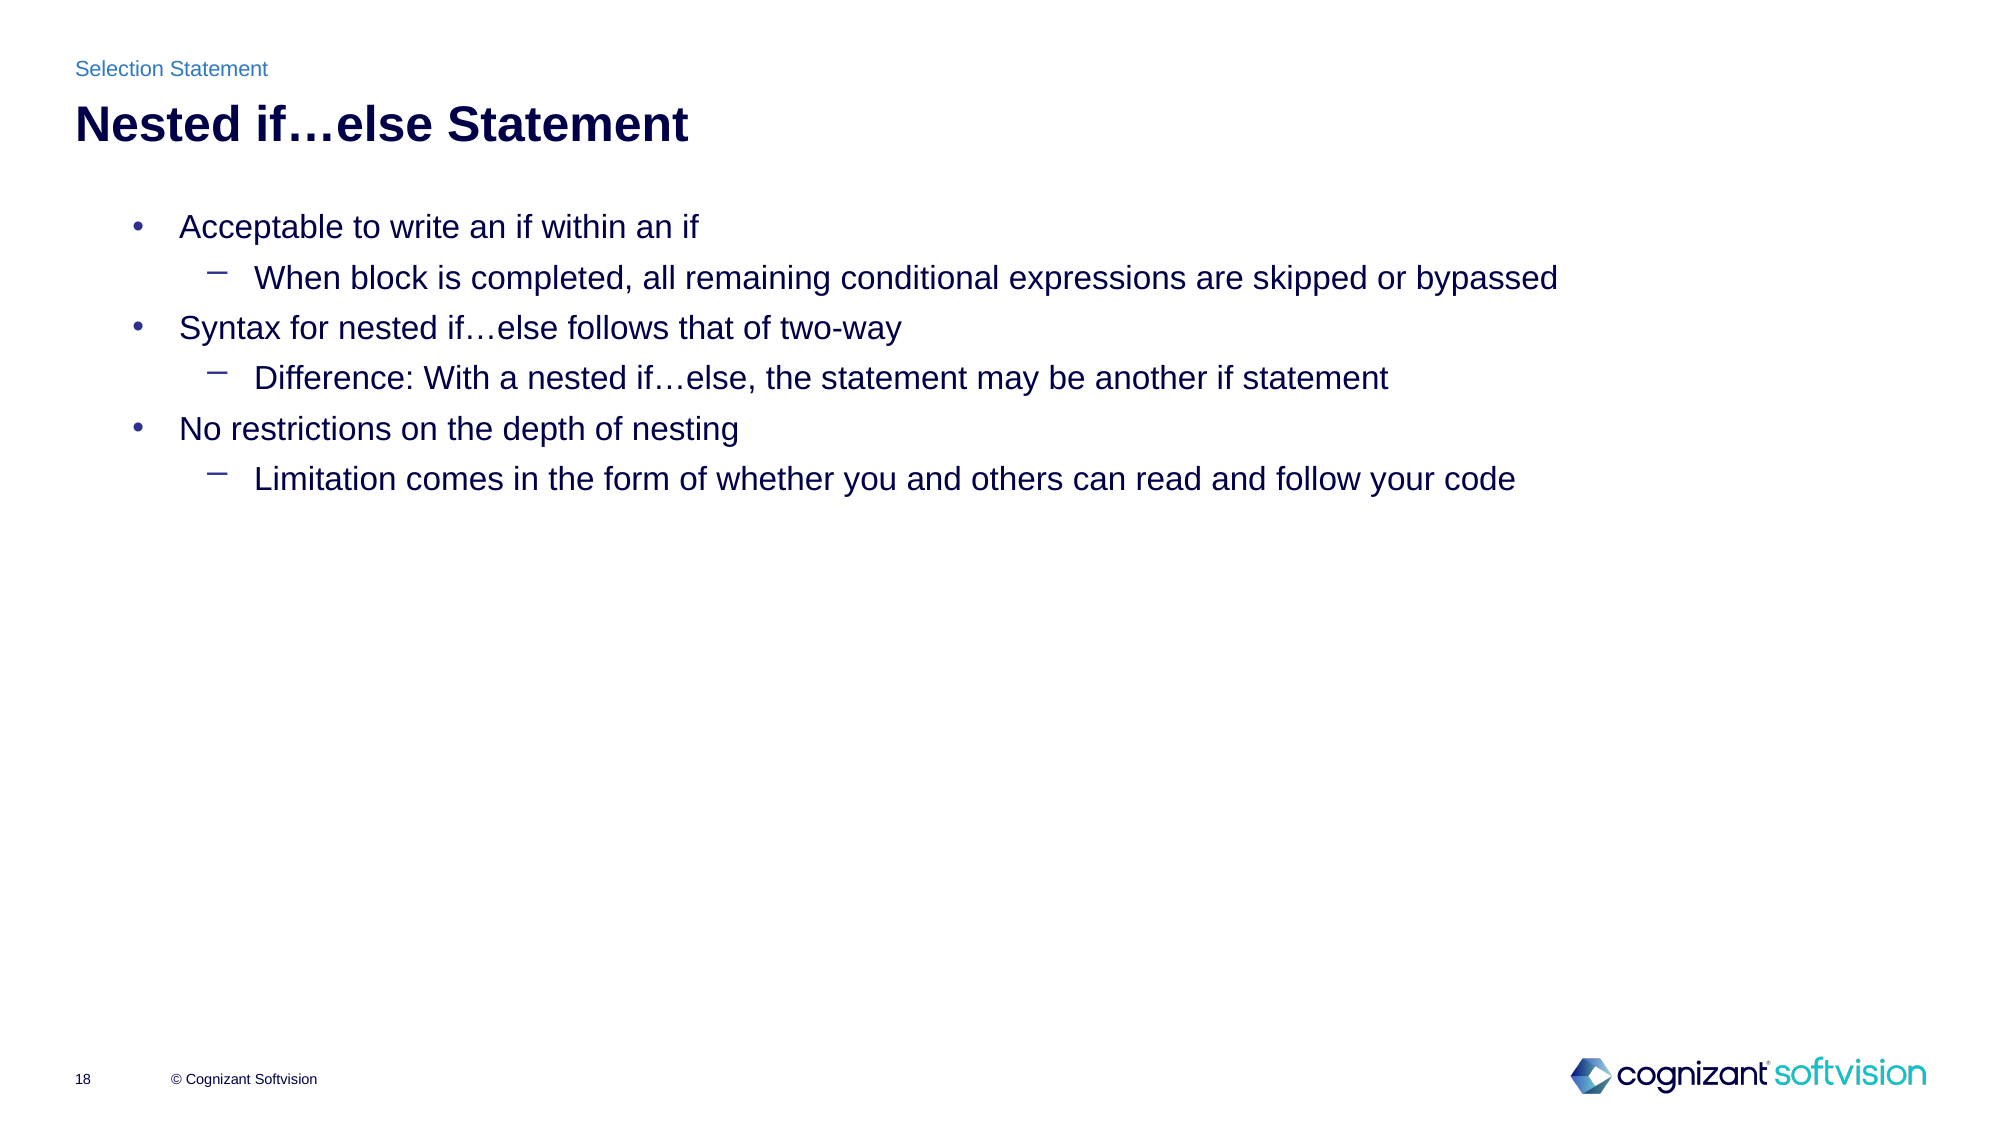

Selection Statement
# Nested if…else Statement
Acceptable to write an if within an if
When block is completed, all remaining conditional expressions are skipped or bypassed
Syntax for nested if…else follows that of two-way
Difference: With a nested if…else, the statement may be another if statement
No restrictions on the depth of nesting
Limitation comes in the form of whether you and others can read and follow your code

© Cognizant Softvision
18